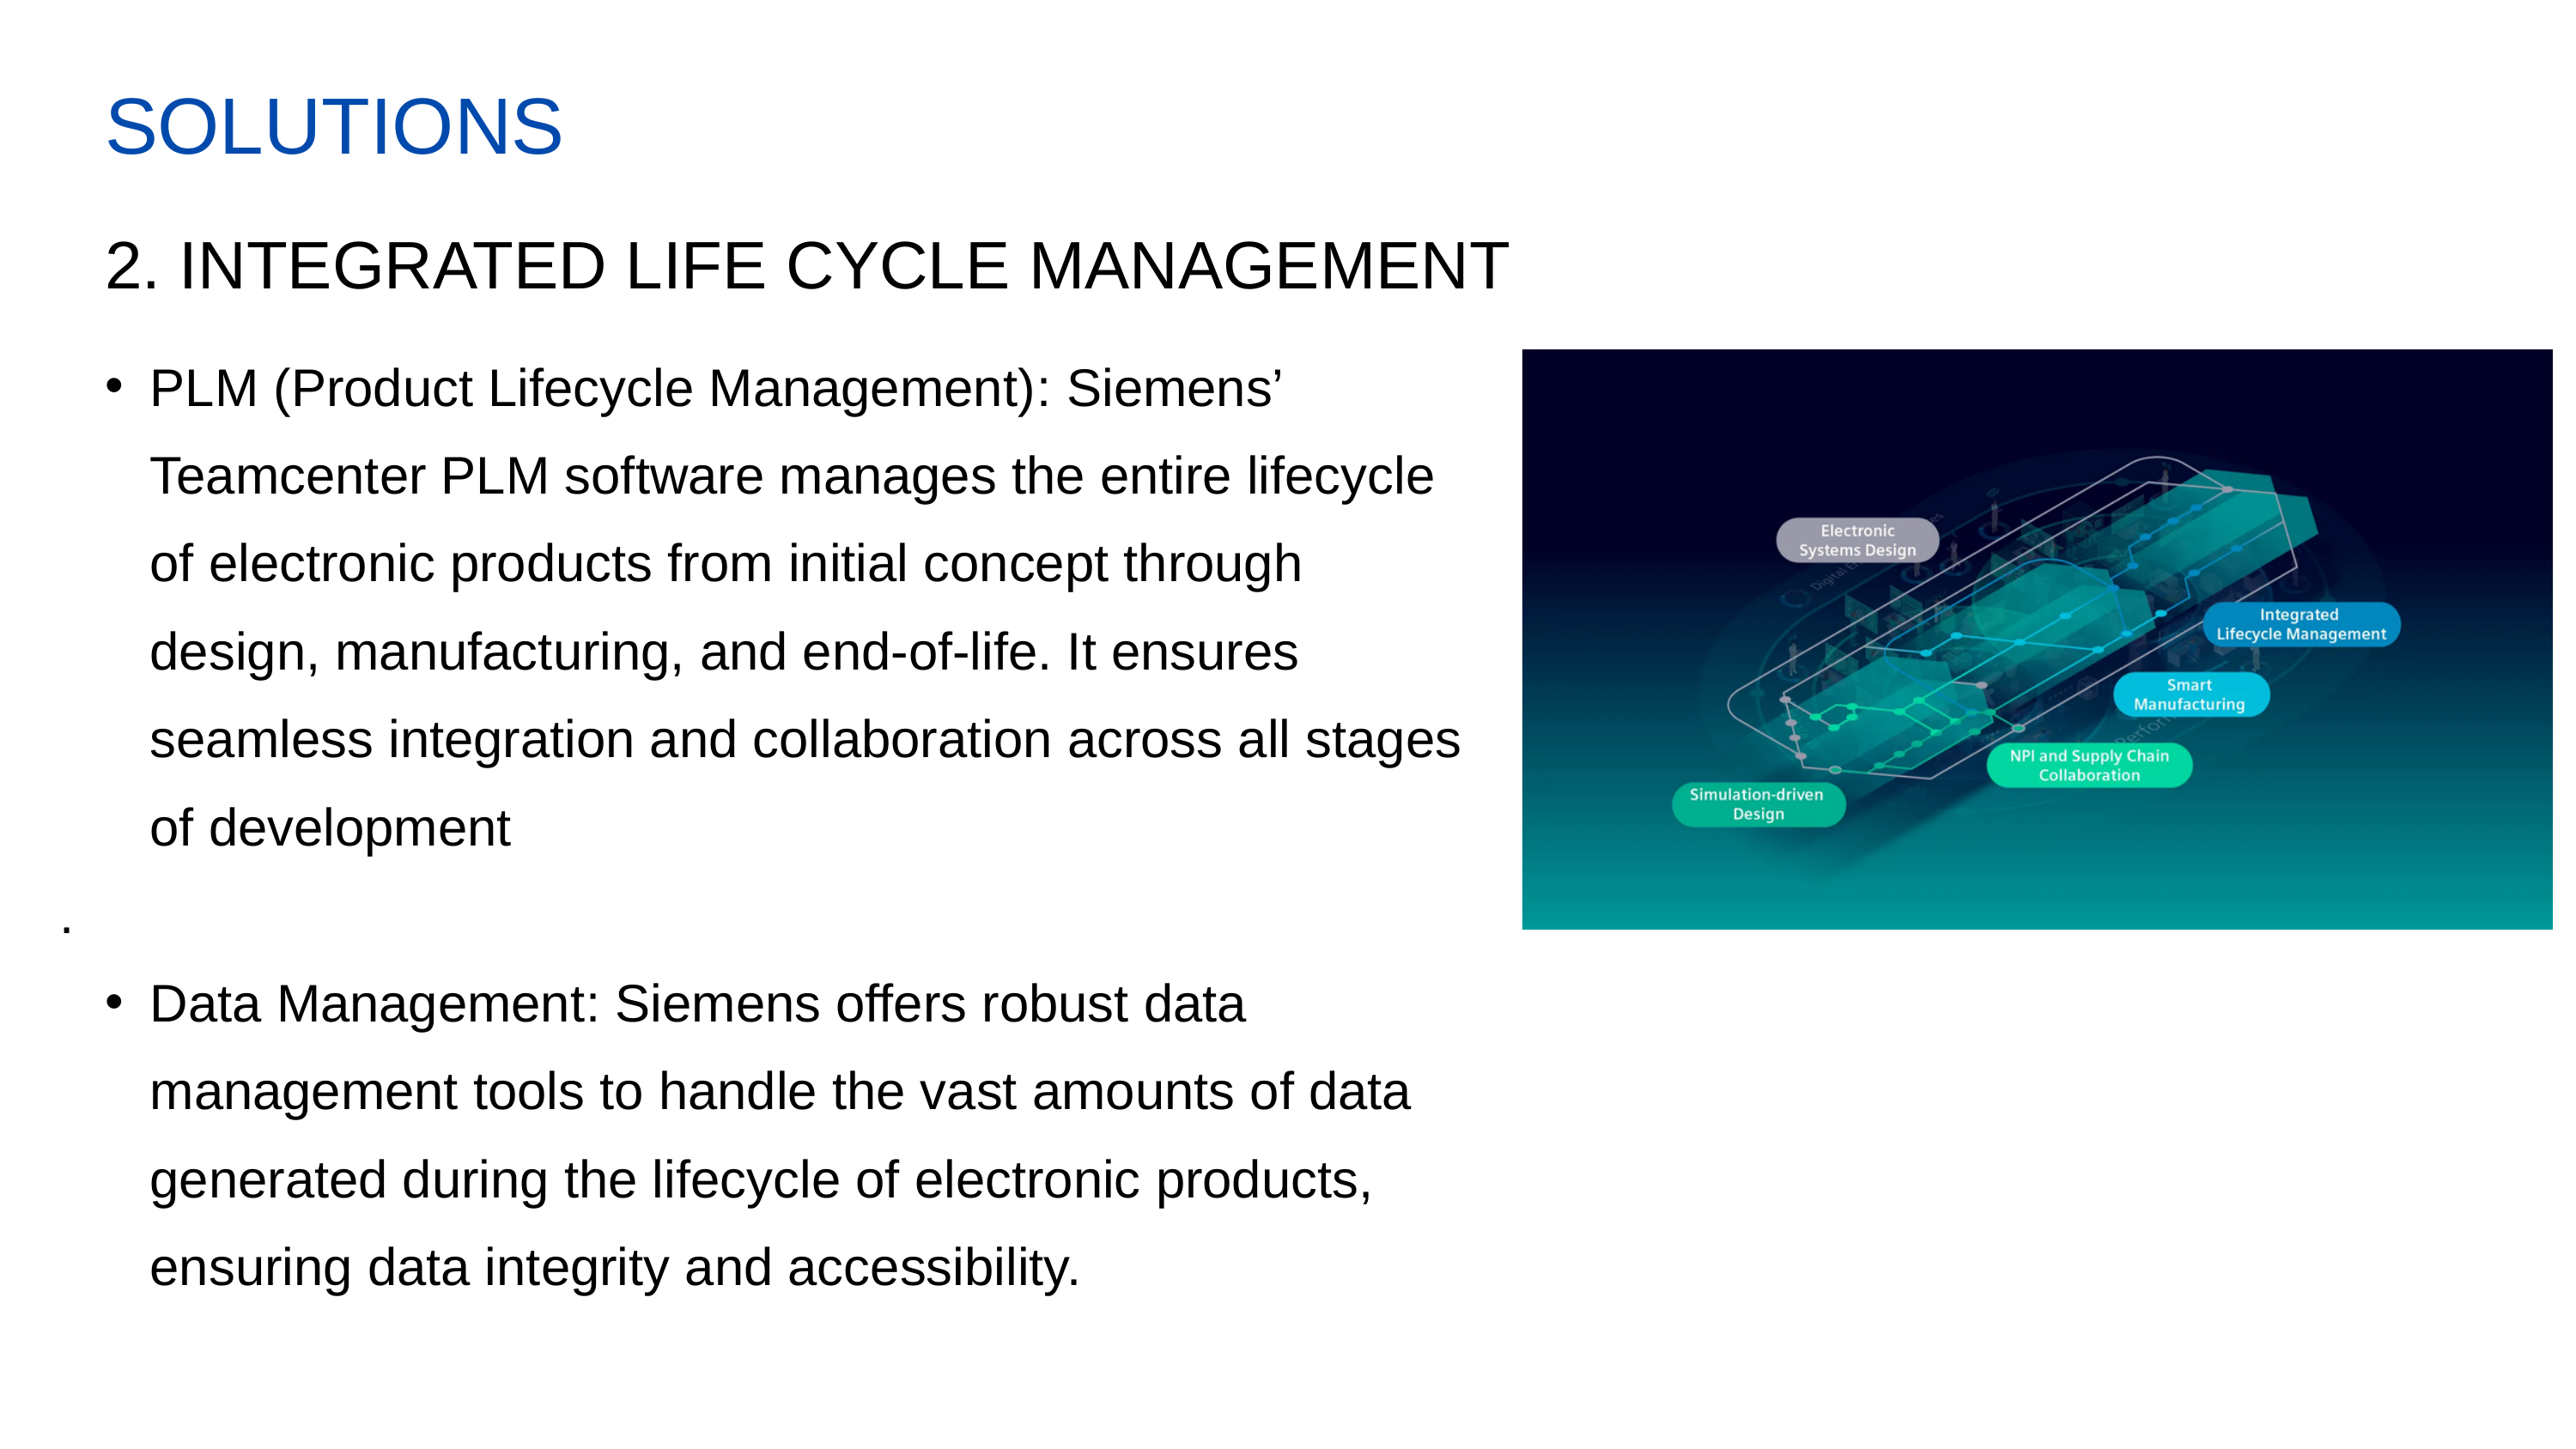

SOLUTIONS
2. INTEGRATED LIFE CYCLE MANAGEMENT
PLM (Product Lifecycle Management): Siemens’ Teamcenter PLM software manages the entire lifecycle of electronic products from initial concept through design, manufacturing, and end-of-life. It ensures seamless integration and collaboration across all stages of development
.
Data Management: Siemens offers robust data management tools to handle the vast amounts of data generated during the lifecycle of electronic products, ensuring data integrity and accessibility.